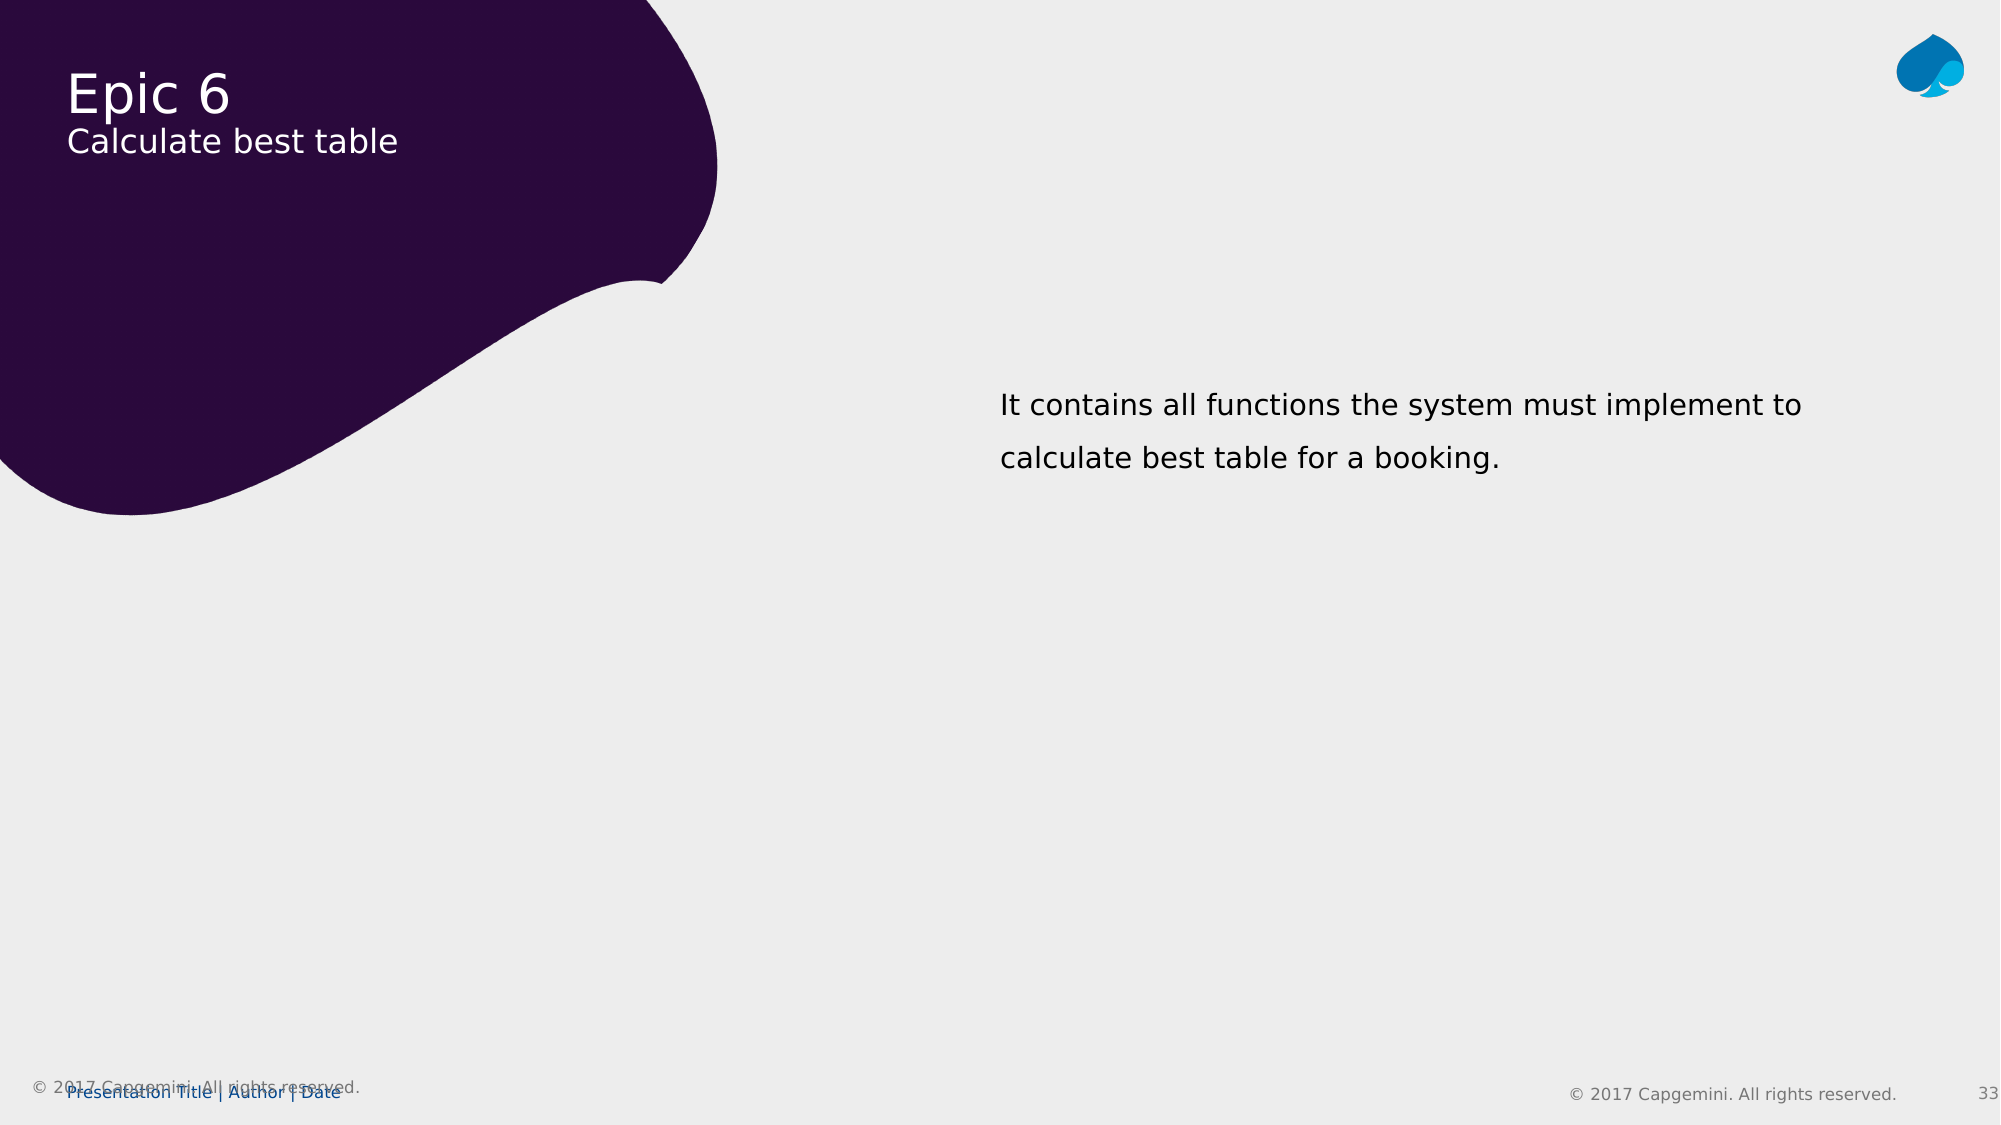

# Epic 6 Calculate best table
It contains all functions the system must implement to calculate best table for a booking.
© 2017 Capgemini. All rights reserved.